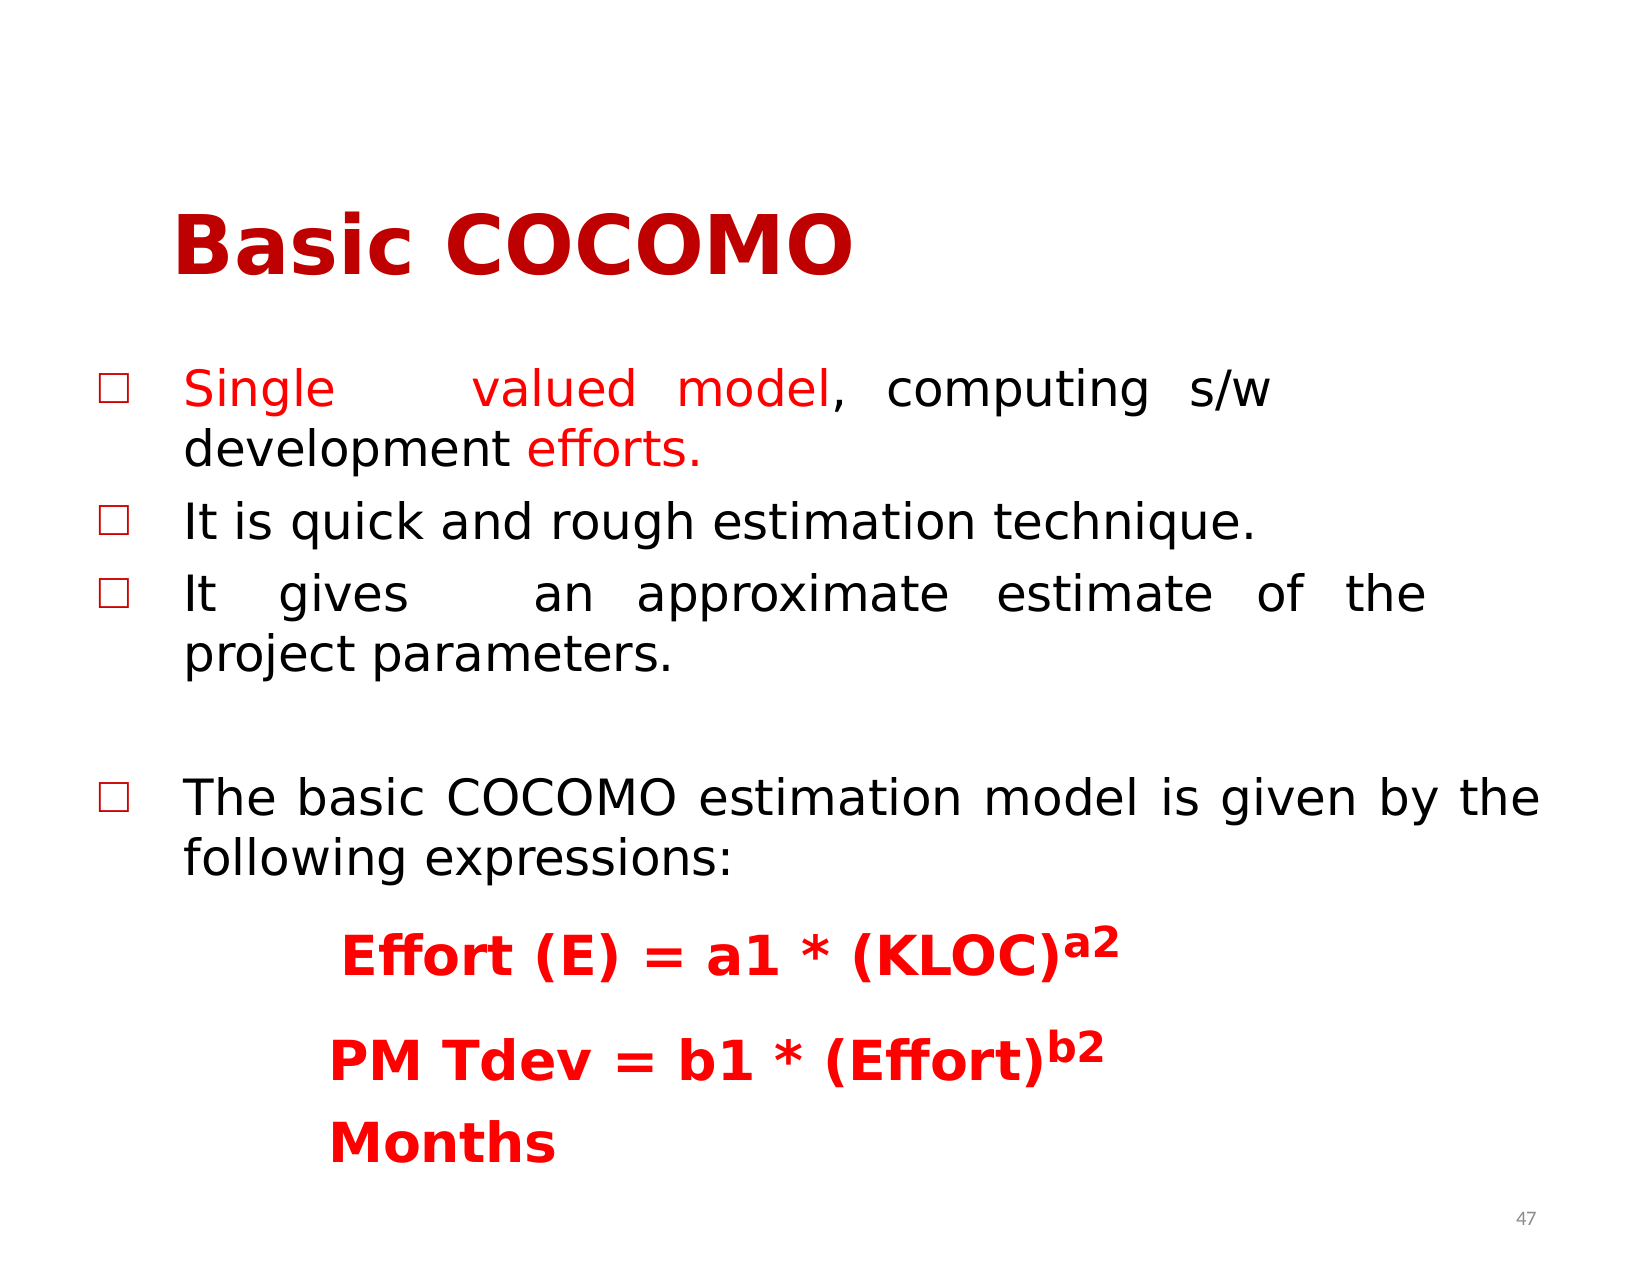

# Basic COCOMO
Single	valued	model,	computing	s/w	development efforts.
It is quick and rough estimation technique.
It	gives	an	approximate	estimate	of	the	project parameters.

The basic COCOMO estimation model is given by the following expressions:
Effort (E) = a1 * (KLOC)a2	PM Tdev = b1 * (Effort)b2	Months
47